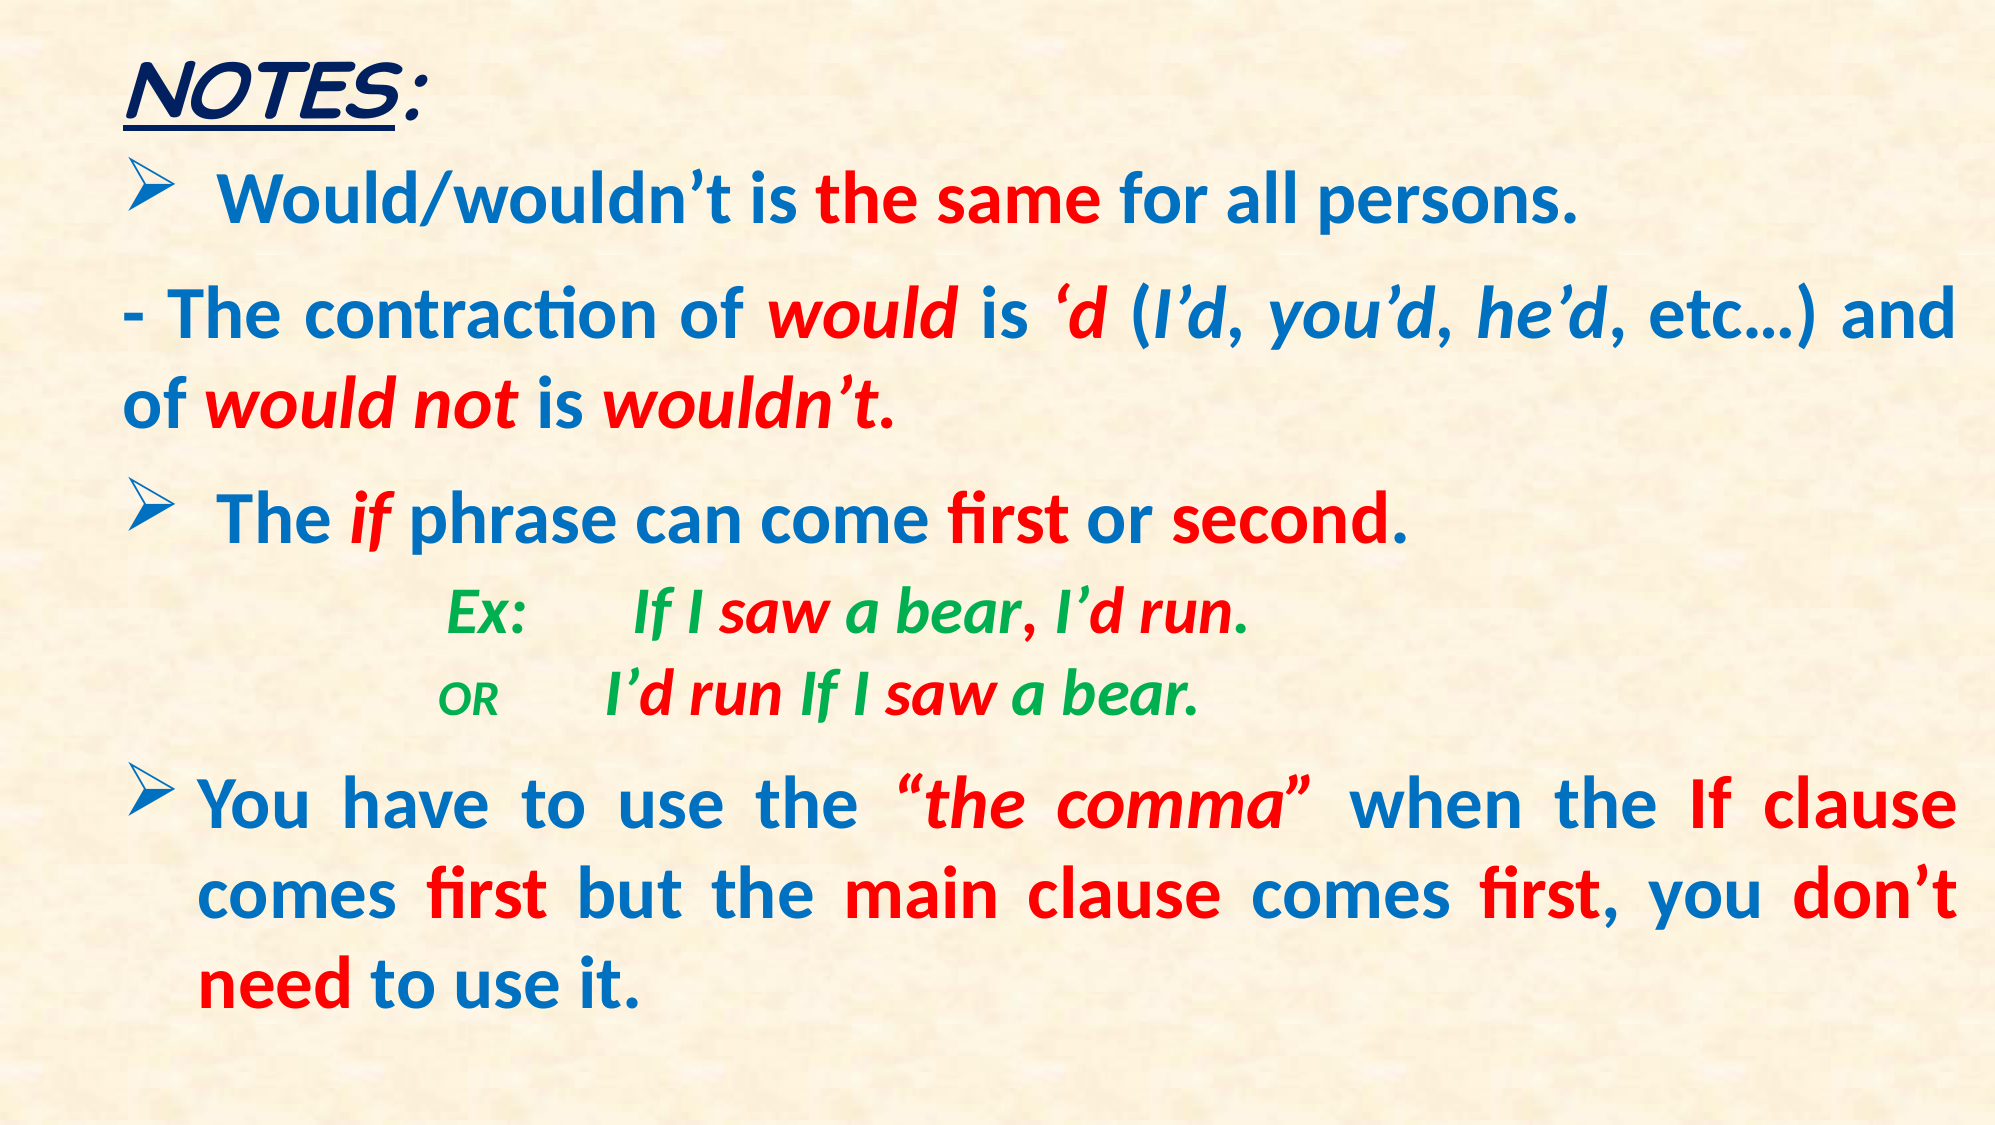

NOTES:
Would/wouldn’t is the same for all persons.
- The contraction of would is ‘d (I’d, you’d, he’d, etc…) and of would not is wouldn’t.
The if phrase can come first or second.
                   Ex:       If I saw a bear, I’d run.
                     OR       I’d run If I saw a bear.
You have to use the “the comma” when the If clause comes first but the main clause comes first, you don’t need to use it.